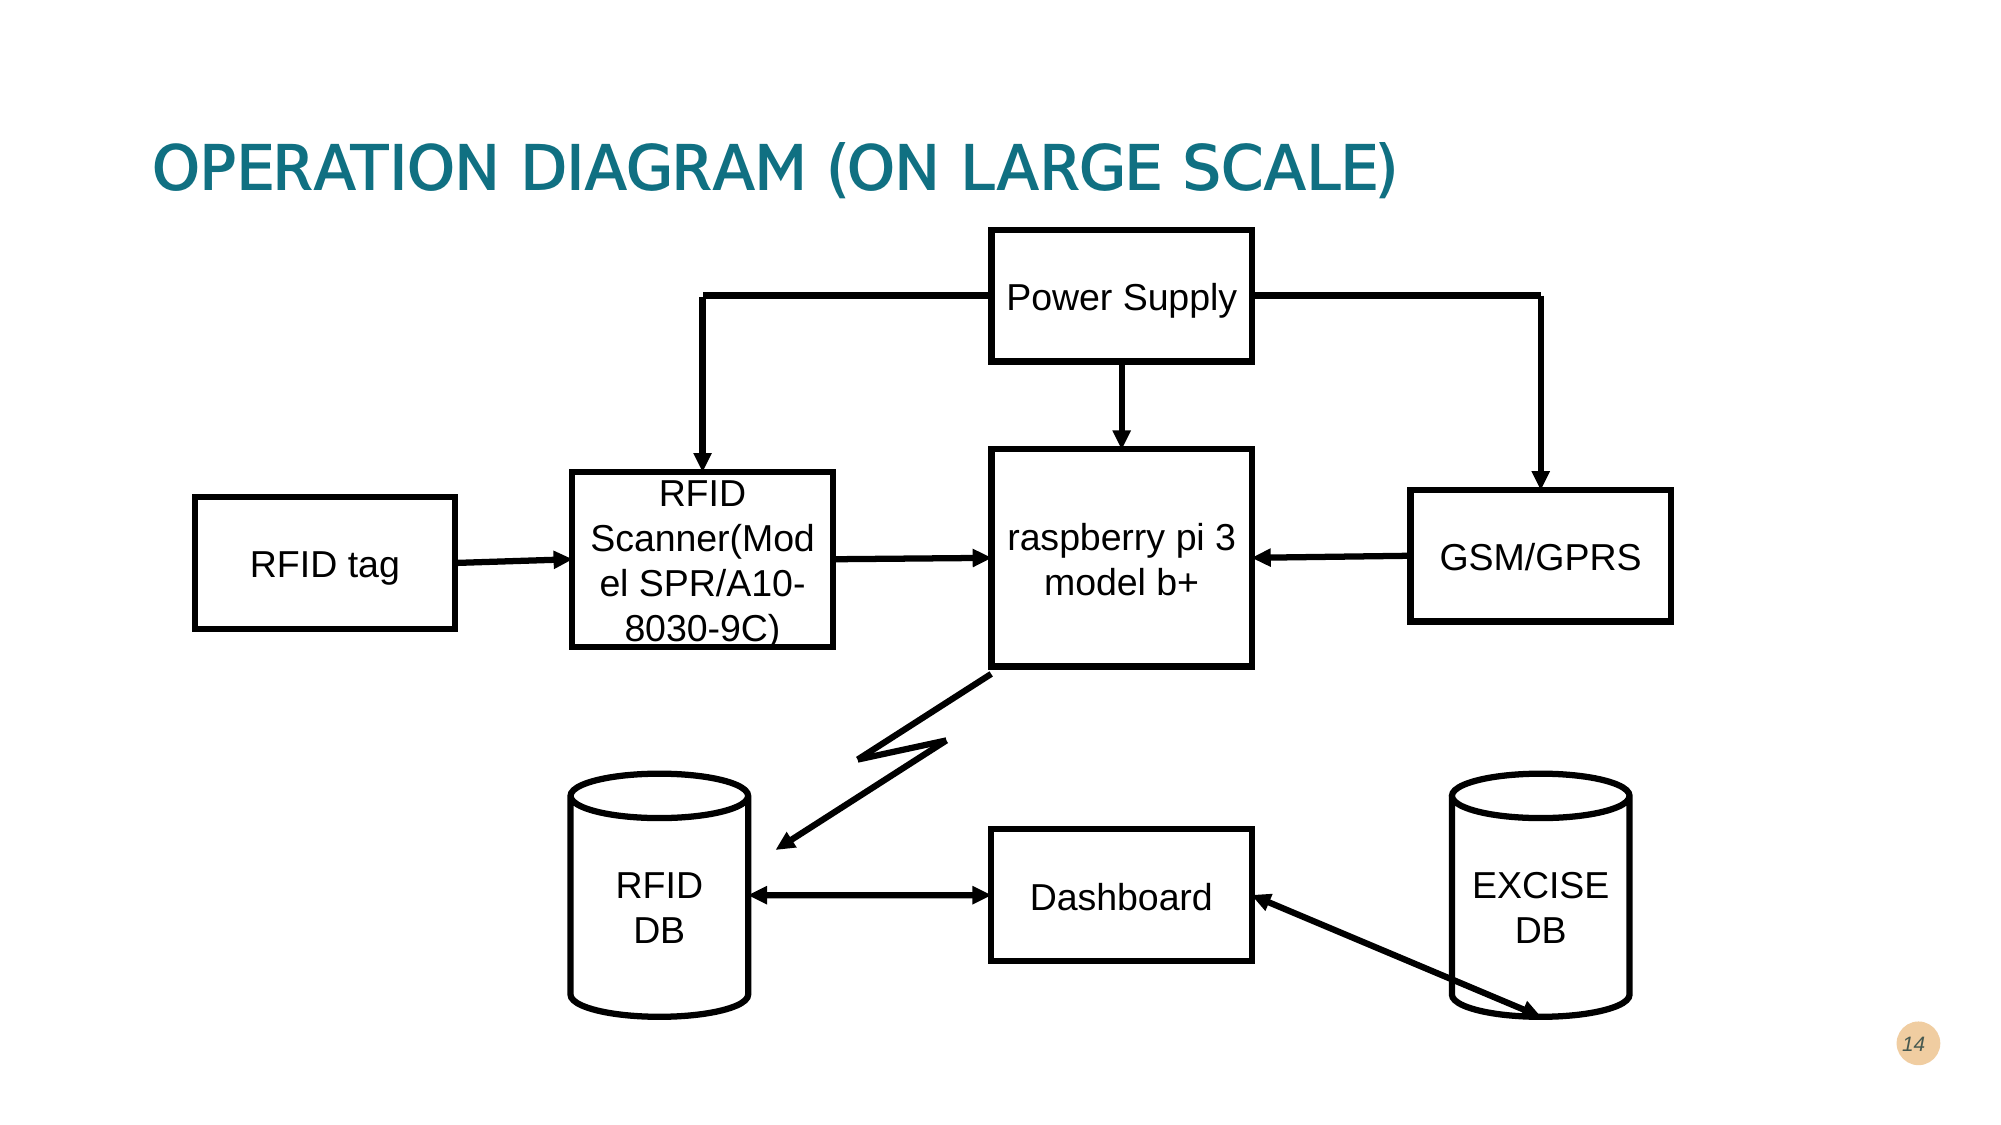

# OPERATION DIAGRAM (ON LARGE SCALE)
Power Supply
raspberry pi 3 model b+
RFID Scanner(Model SPR/A10-8030-9C)
GSM/GPRS
RFID tag
RFID DB
EXCISE DB
Dashboard
14